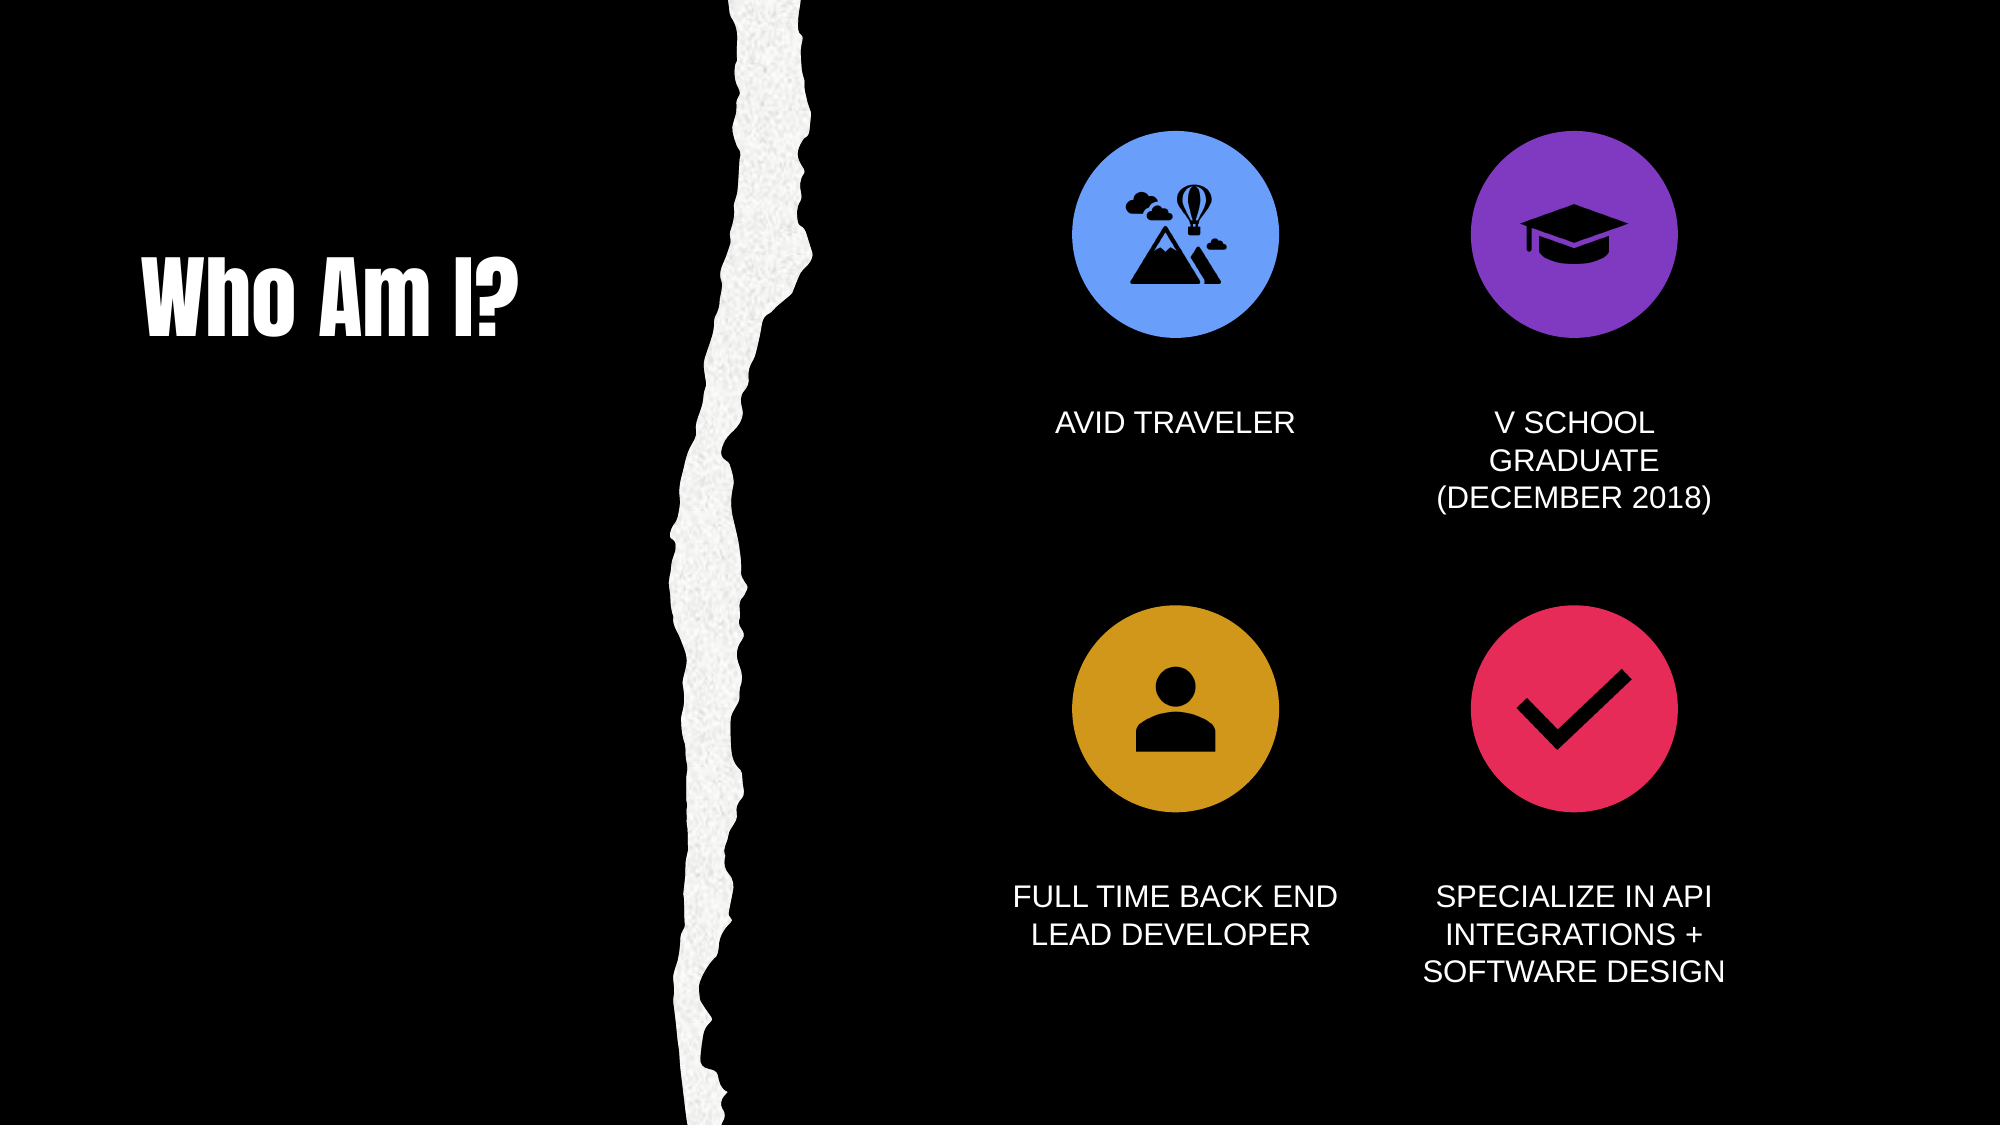

Avid Traveler
V School Graduate (December 2018)
Full Time Back End Lead Developer
Specialize in API Integrations + software design
# Who Am I?